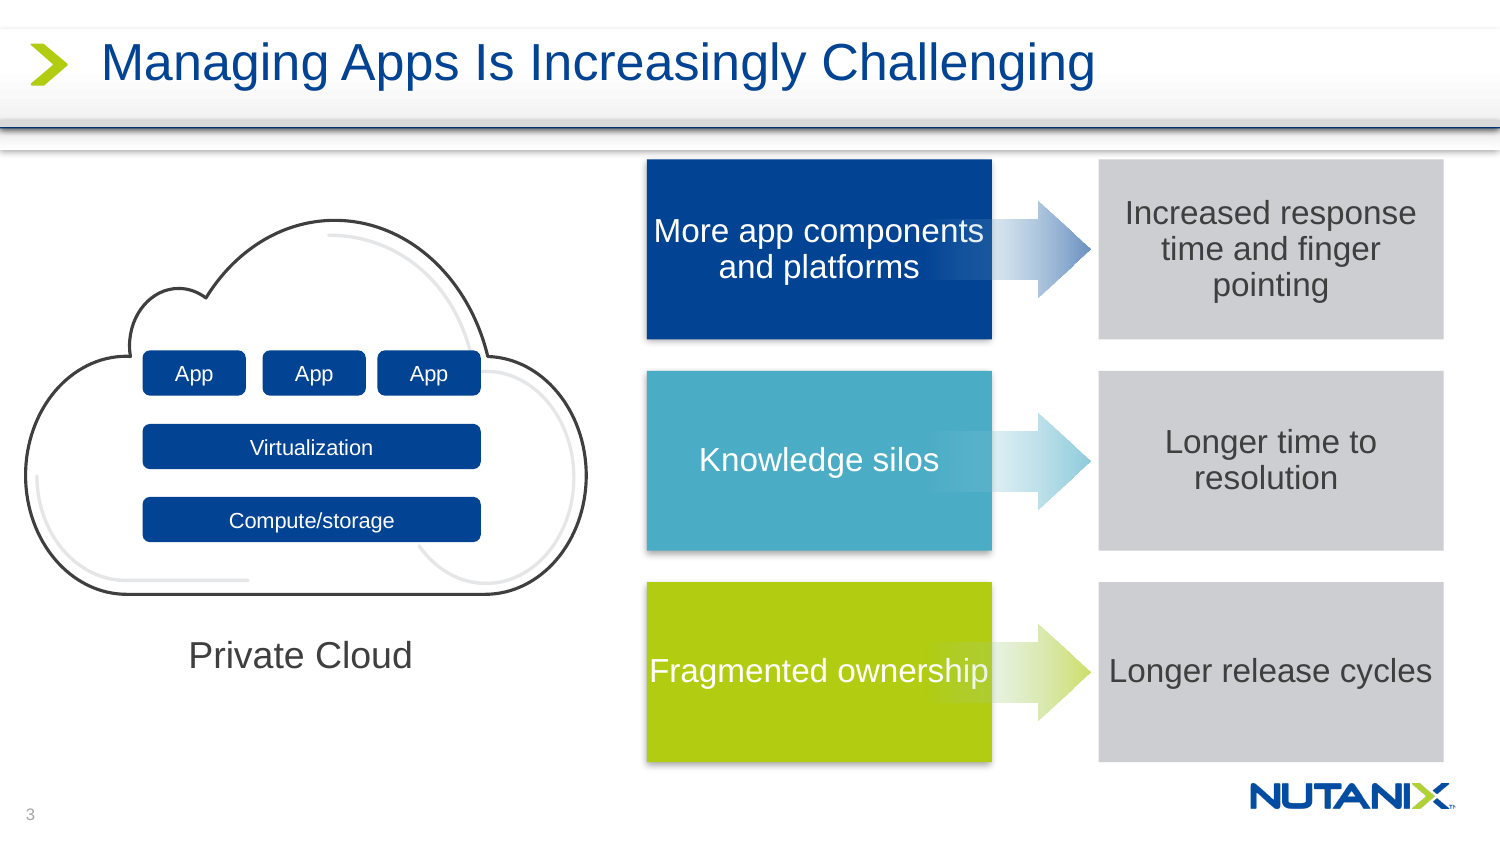

# Managing Apps Is Increasingly Challenging
More app components and platforms
Increased response time and finger pointing

App
App
App
Virtualization
Compute/storage
Knowledge silos
Longer time to resolution

Fragmented ownership
Longer release cycles

Private Cloud